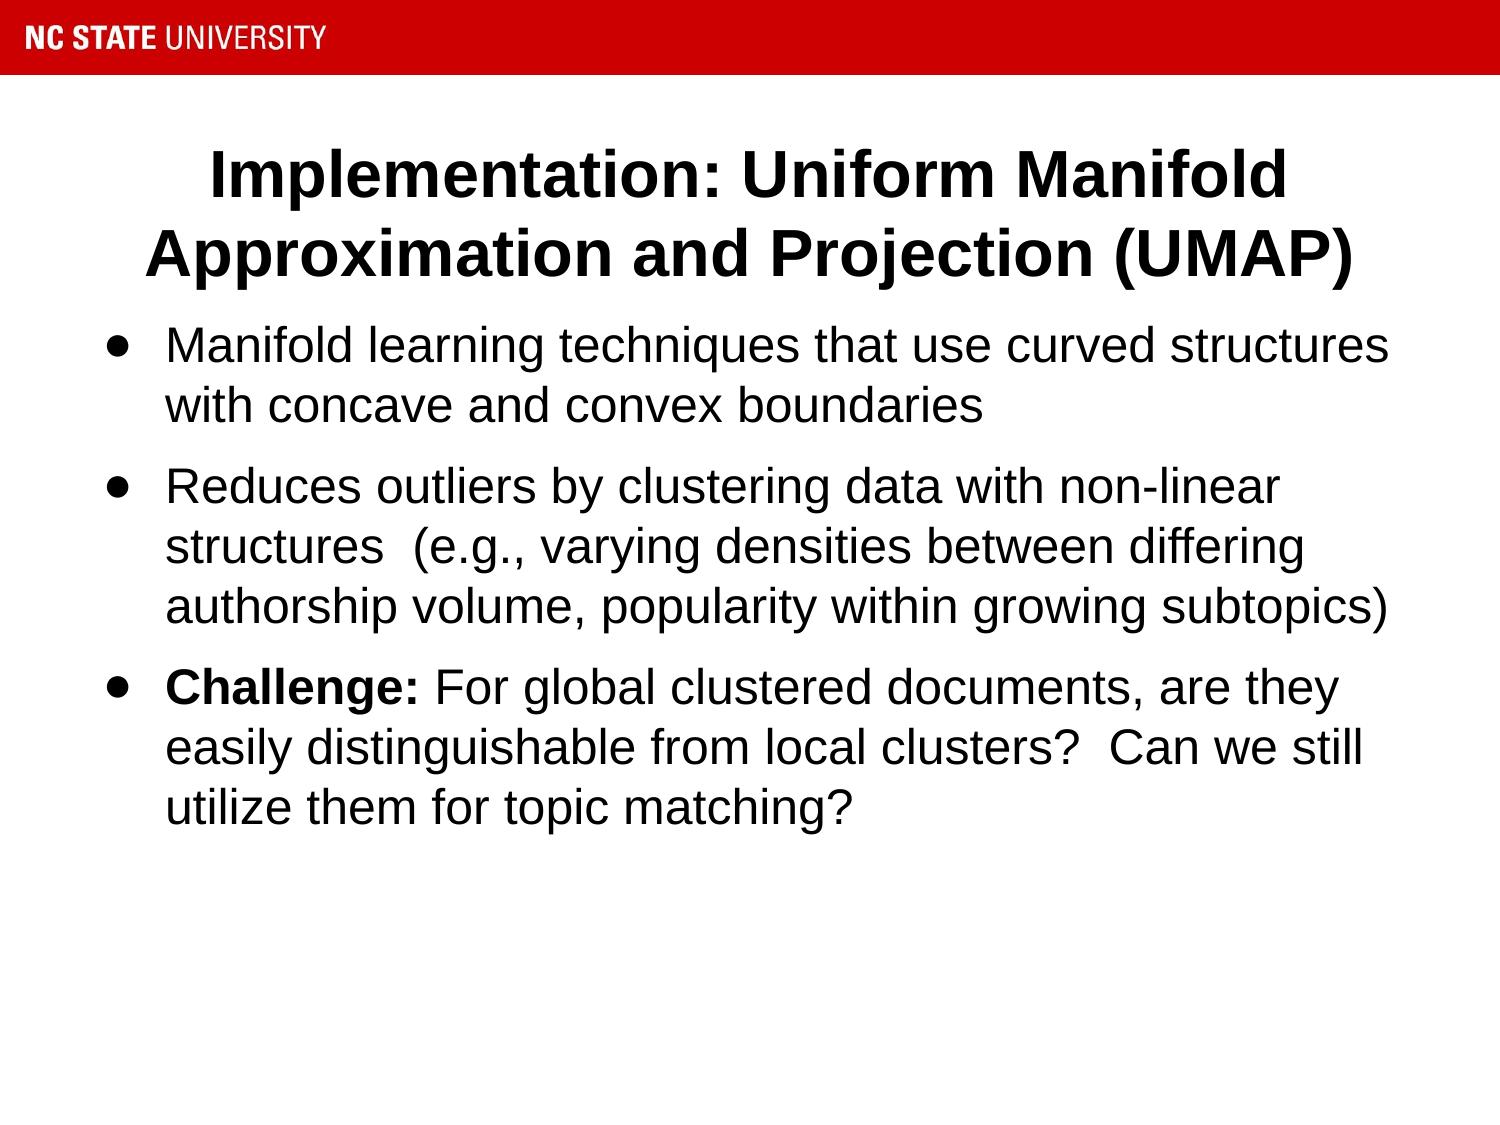

# Implementation: Uniform Manifold Approximation and Projection (UMAP)
Manifold learning techniques that use curved structures with concave and convex boundaries
Reduces outliers by clustering data with non-linear structures  (e.g., varying densities between differing authorship volume, popularity within growing subtopics)
Challenge: For global clustered documents, are they easily distinguishable from local clusters?  Can we still utilize them for topic matching?